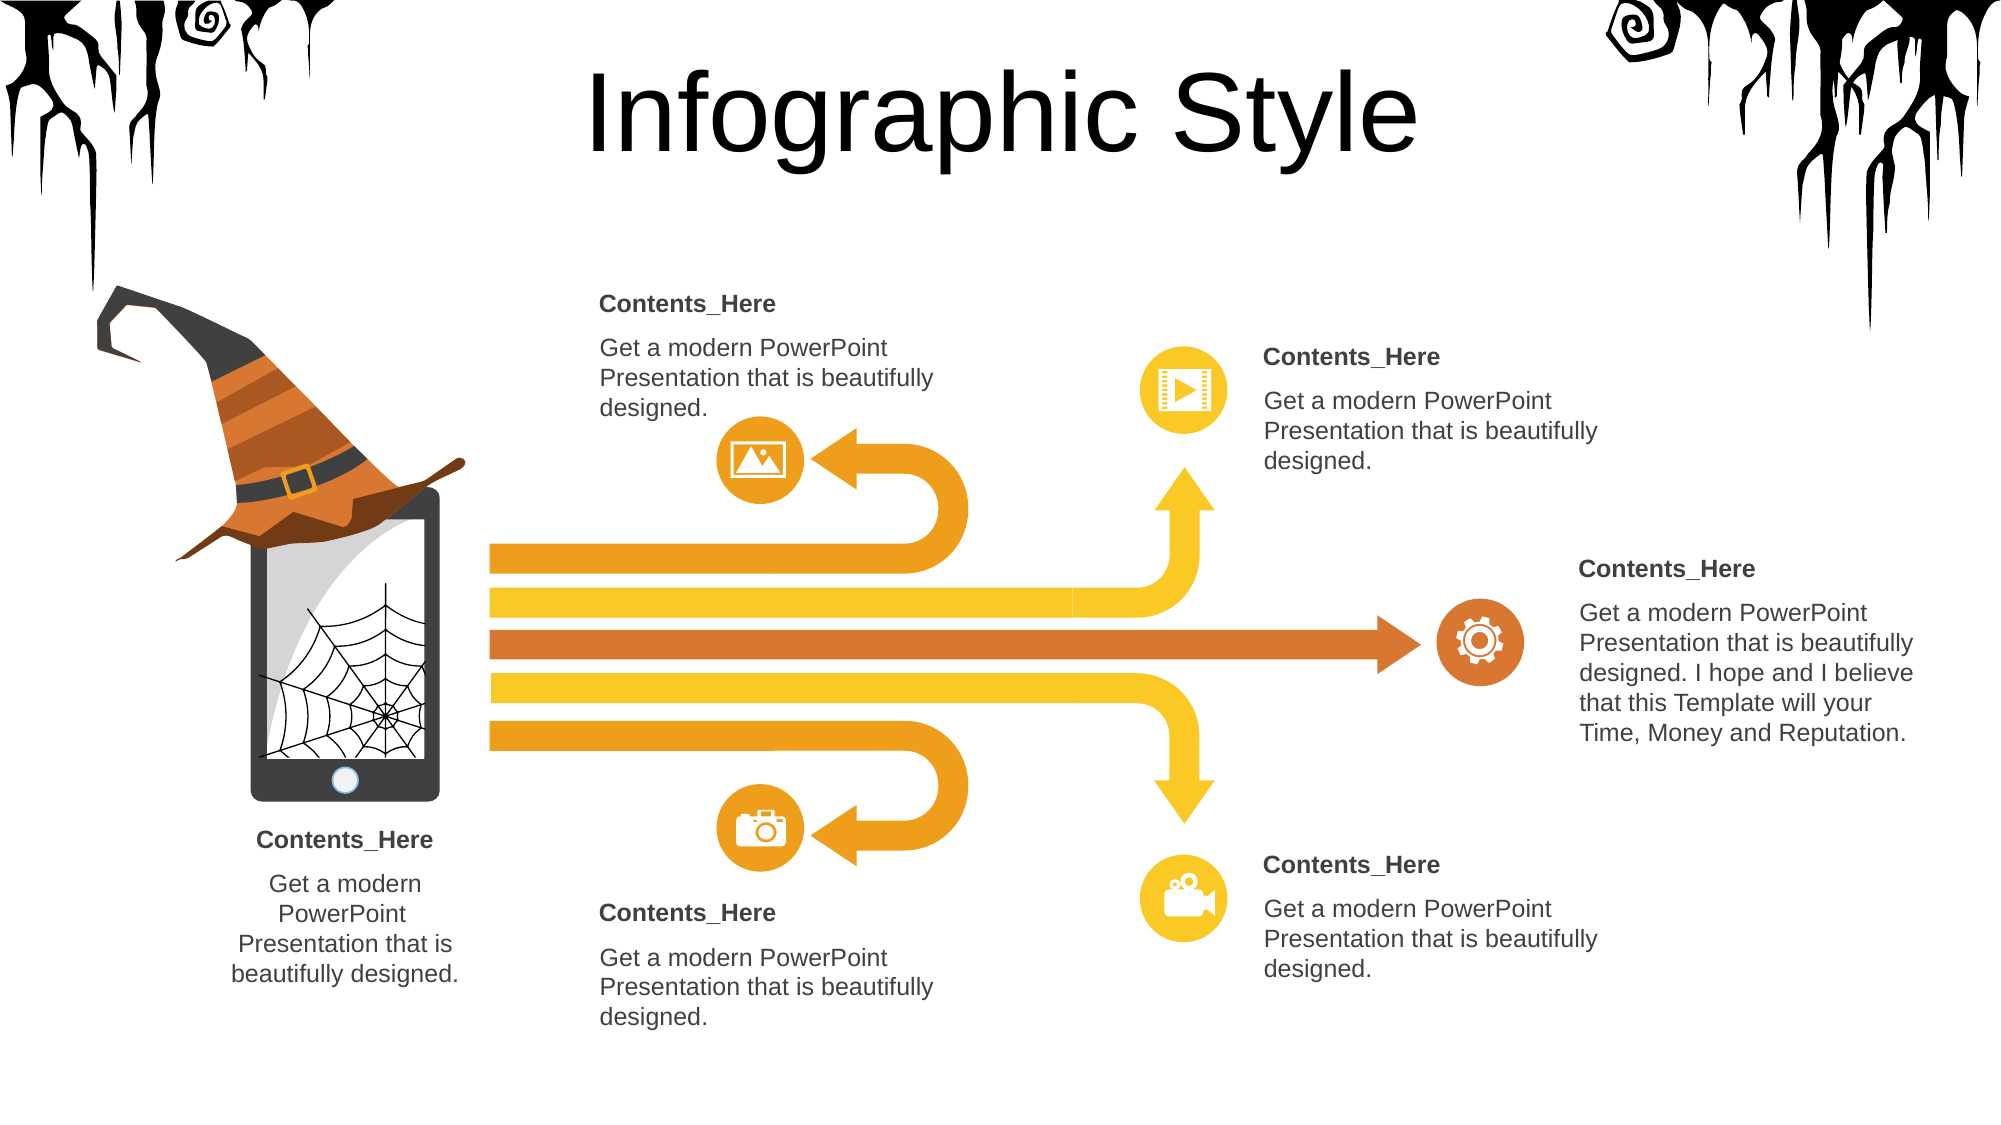

Infographic Style

Contents_Here
Get a modern PowerPoint  Presentation that is beautifully designed.
Contents_Here
Get a modern PowerPoint  Presentation that is beautifully designed.

Contents_Here
Get a modern PowerPoint  Presentation that is beautifully designed. I hope and I believe that this Template will your Time, Money and Reputation.

Contents_Here
Get a modern PowerPoint  Presentation that is beautifully designed.
Contents_Here
Get a modern PowerPoint  Presentation that is beautifully designed.

Contents_Here
Get a modern PowerPoint  Presentation that is beautifully designed.